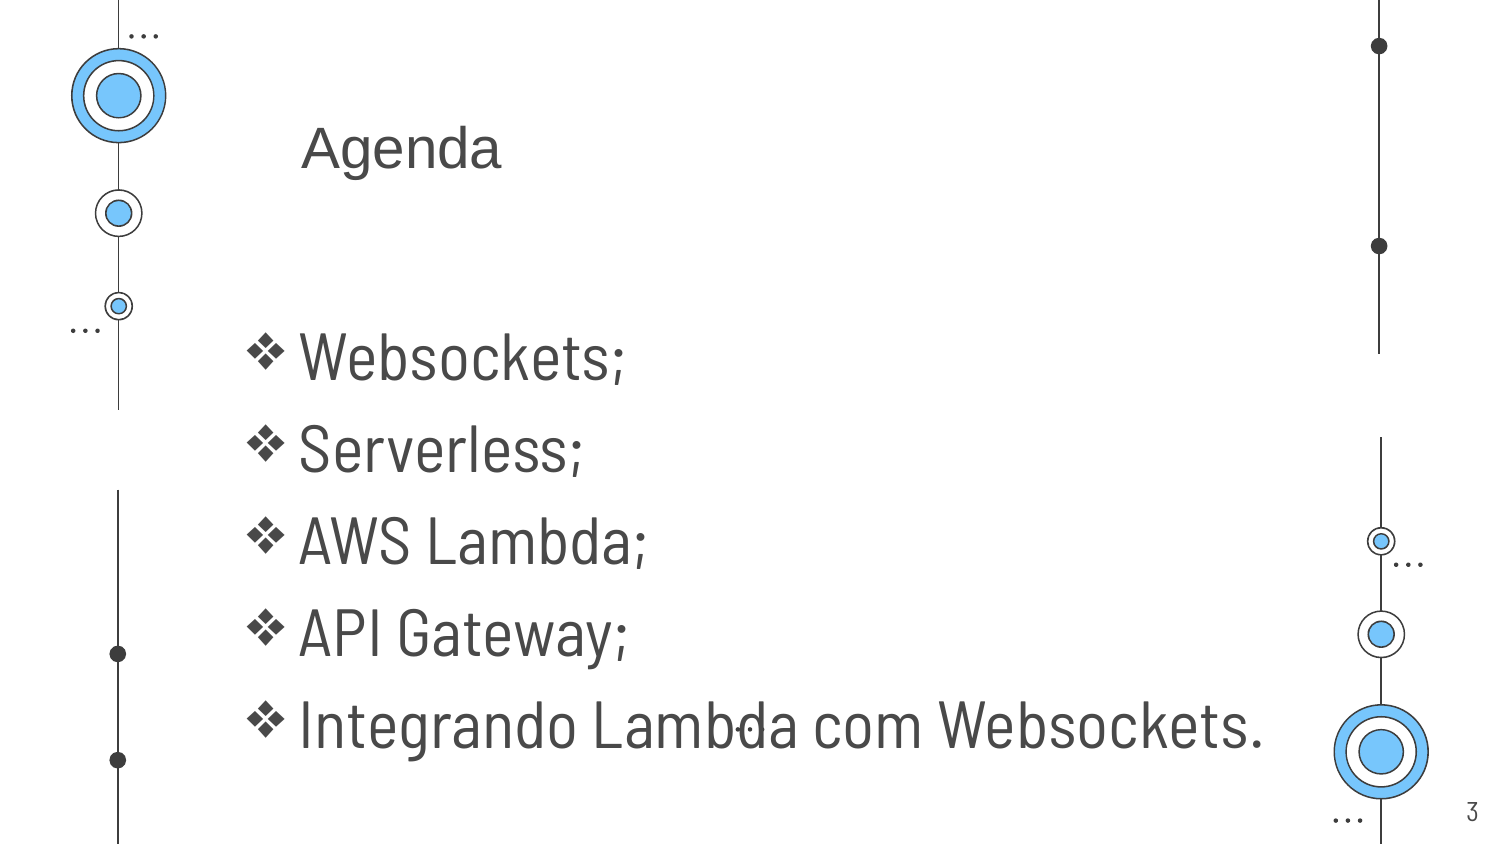

# Agenda
Websockets;
Serverless;
AWS Lambda;
API Gateway;
Integrando Lambda com Websockets.
3